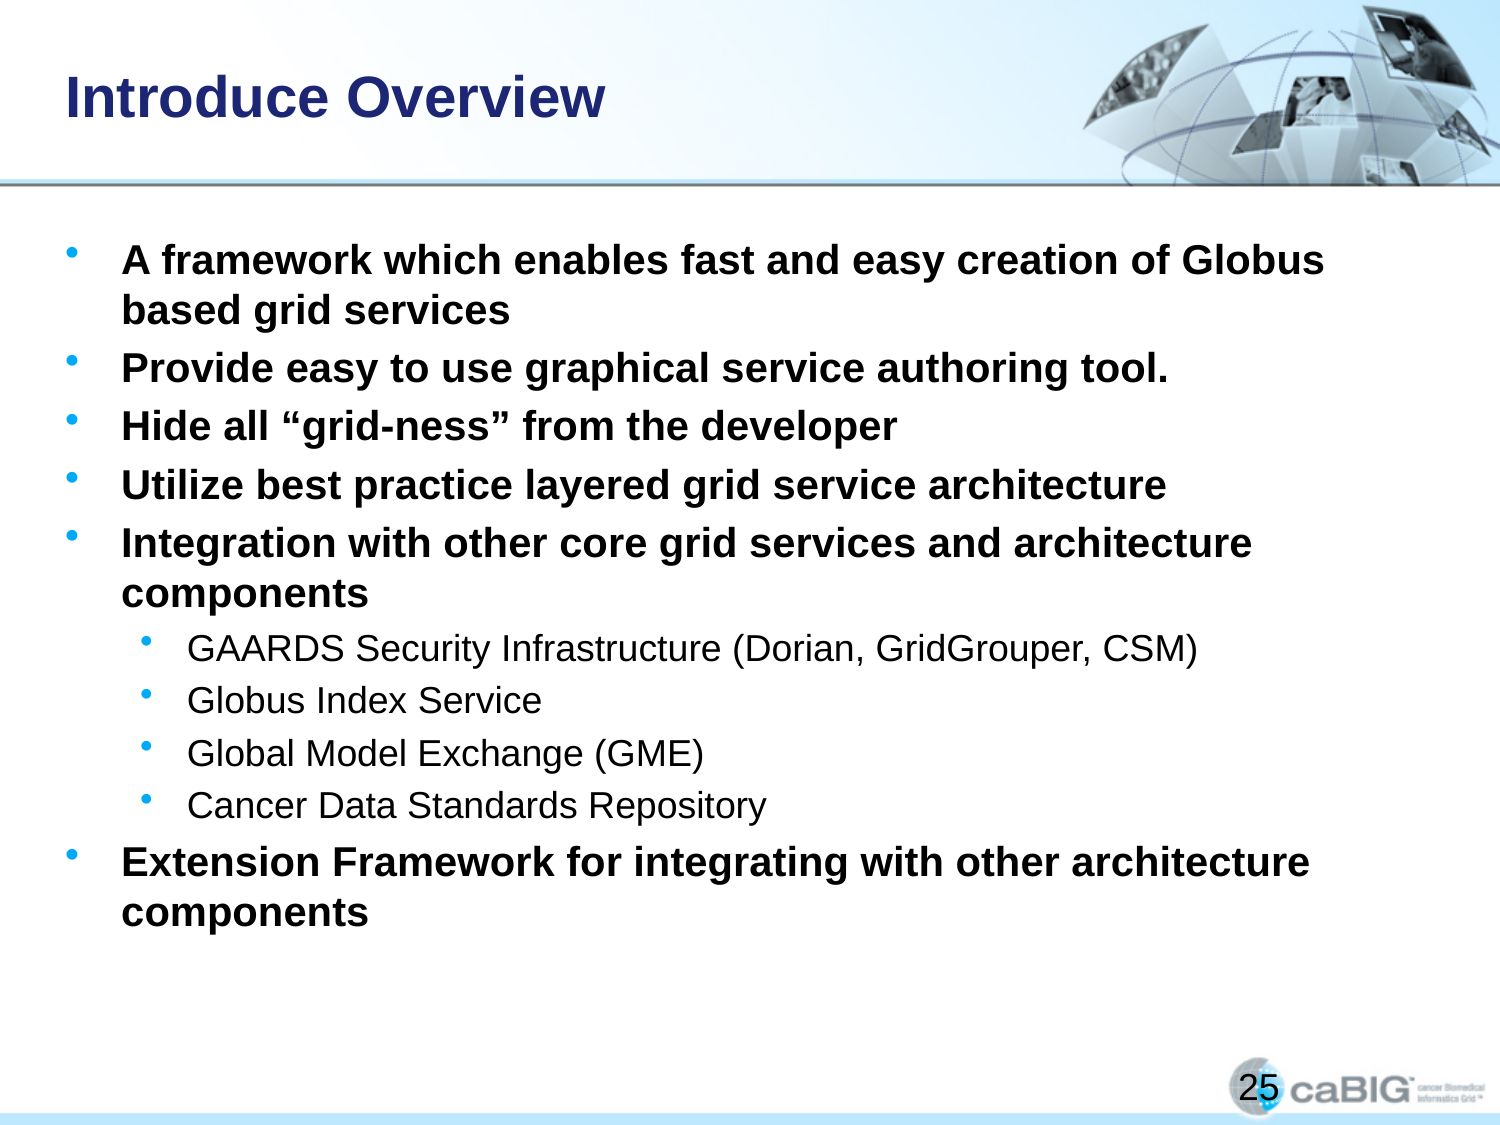

# Introduce Overview
A framework which enables fast and easy creation of Globus based grid services
Provide easy to use graphical service authoring tool.
Hide all “grid-ness” from the developer
Utilize best practice layered grid service architecture
Integration with other core grid services and architecture components
GAARDS Security Infrastructure (Dorian, GridGrouper, CSM)
Globus Index Service
Global Model Exchange (GME)
Cancer Data Standards Repository
Extension Framework for integrating with other architecture components